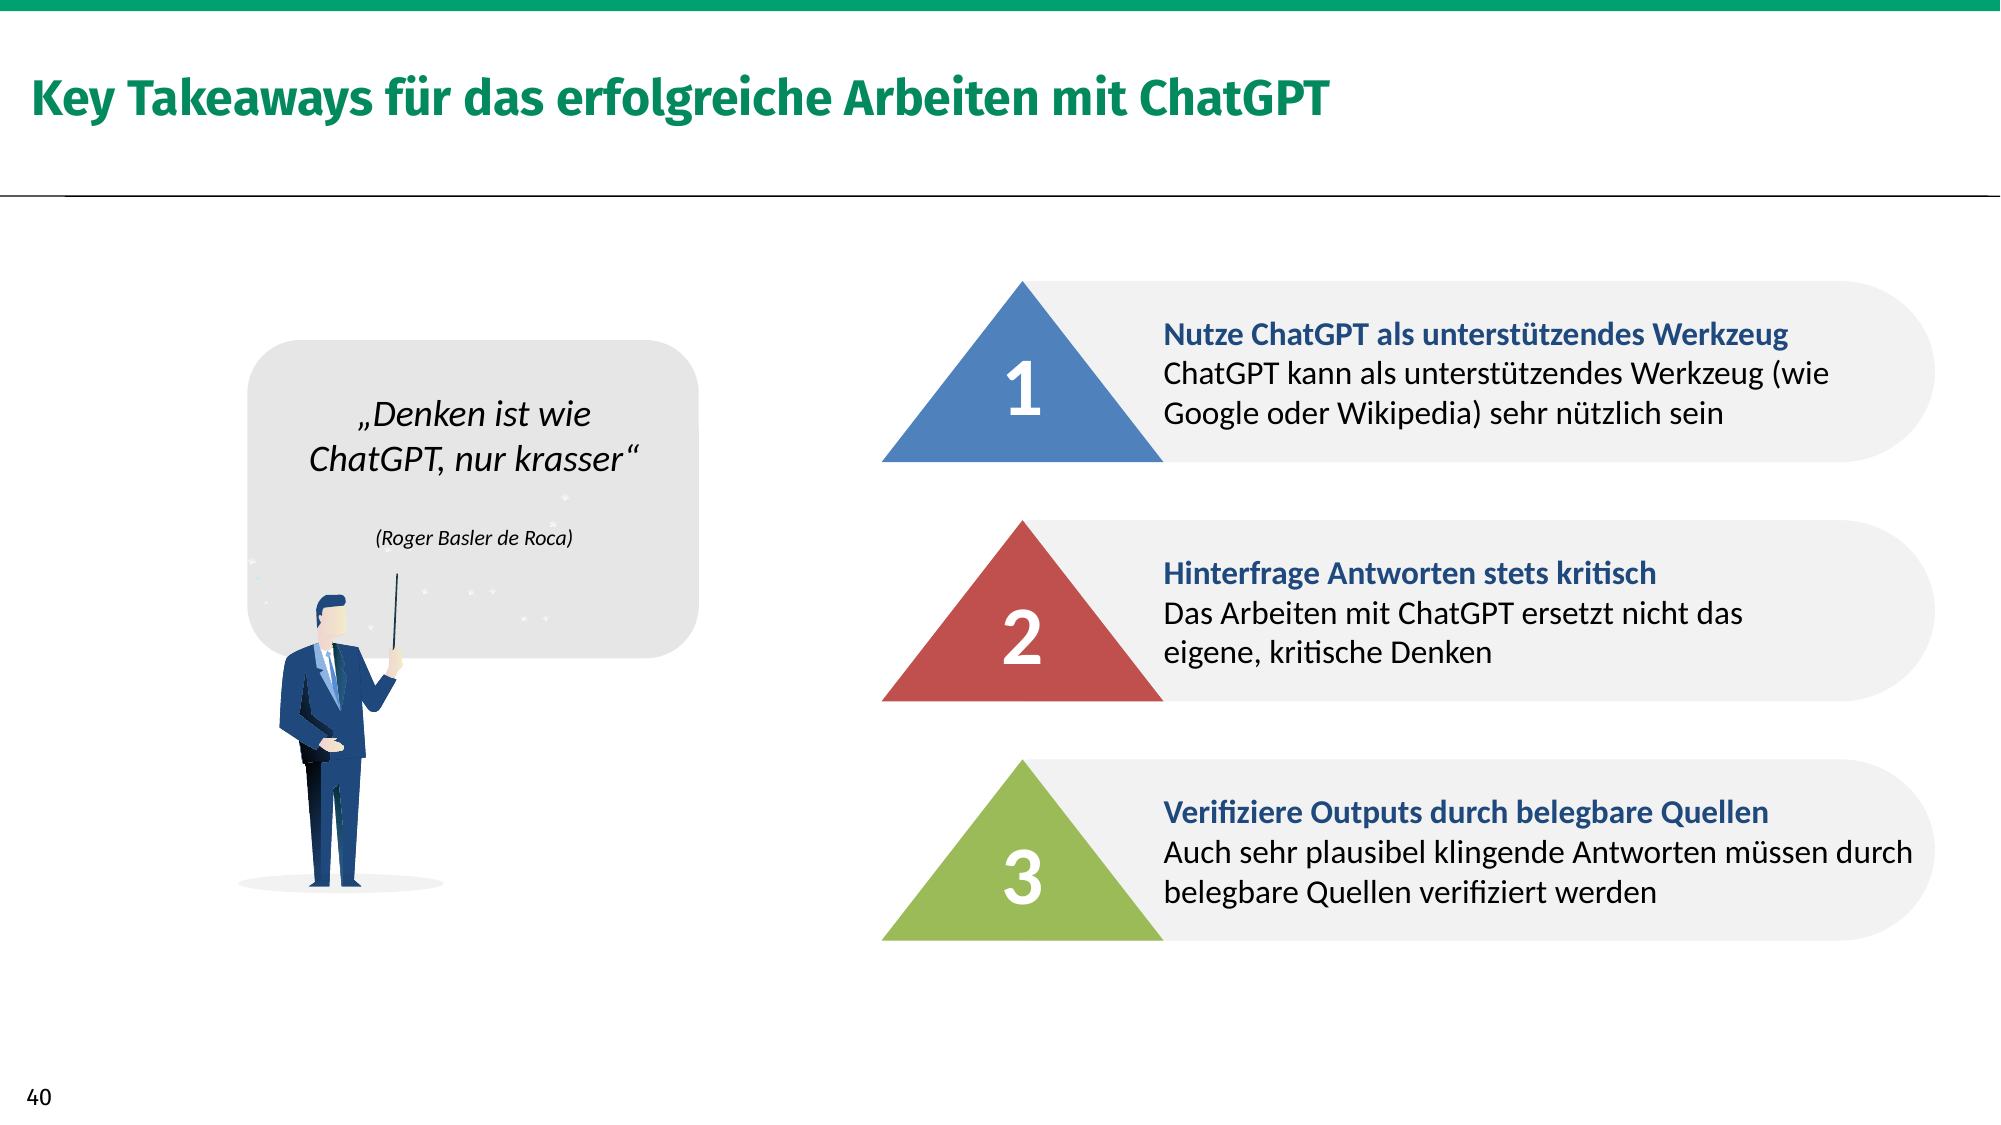

# Key Takeaways für das erfolgreiche Arbeiten mit ChatGPT

Nutze ChatGPT als unterstützendes Werkzeug
ChatGPT kann als unterstützendes Werkzeug (wie Google oder Wikipedia) sehr nützlich sein
1

„Denken ist wie ChatGPT, nur krasser“

(Roger Basler de Roca)

Hinterfrage Antworten stets kritisch
Das Arbeiten mit ChatGPT ersetzt nicht das eigene, kritische Denken
2

Verifiziere Outputs durch belegbare Quellen
Auch sehr plausibel klingende Antworten müssen durch belegbare Quellen verifiziert werden
3

40